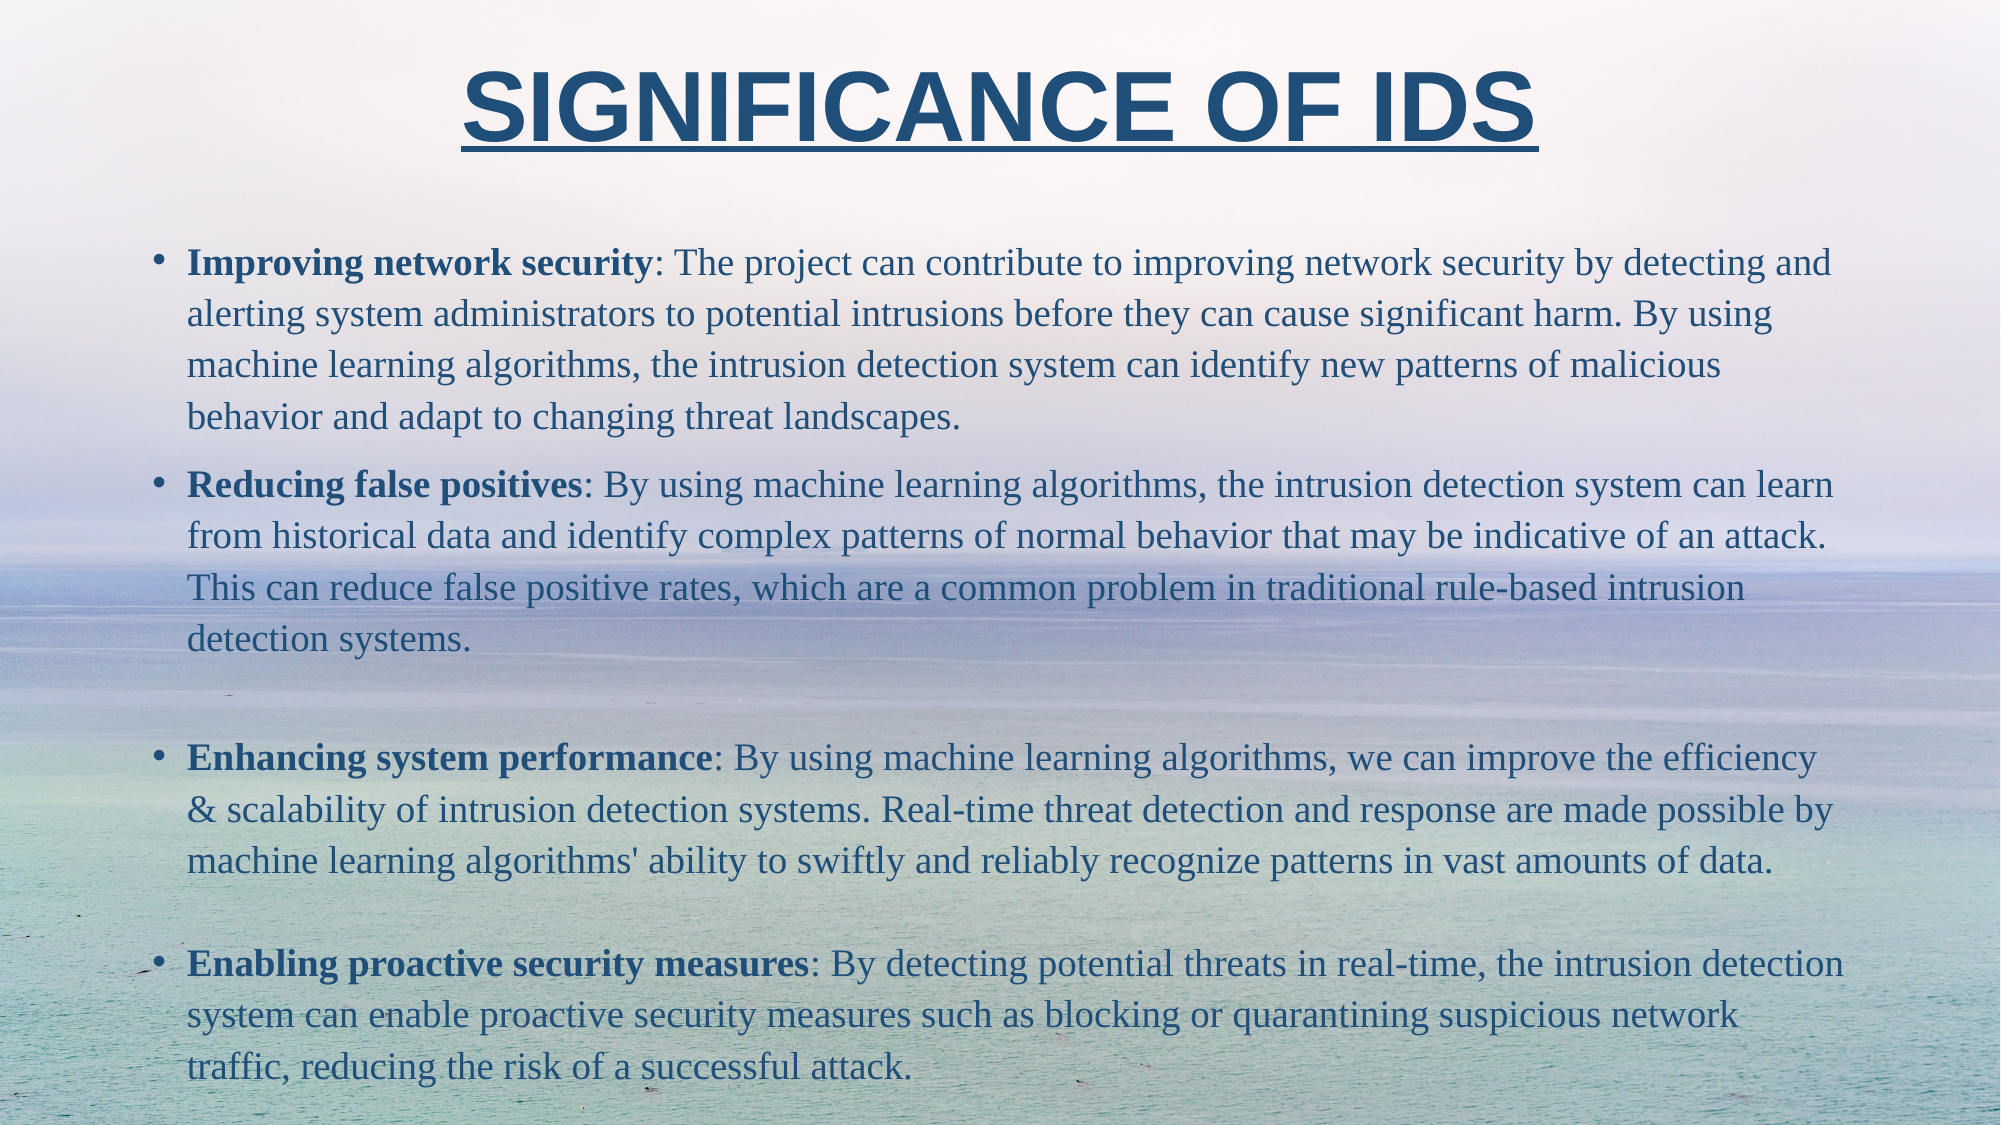

# SIGNIFICANCE OF IDS
Improving network security: The project can contribute to improving network security by detecting and alerting system administrators to potential intrusions before they can cause significant harm. By using machine learning algorithms, the intrusion detection system can identify new patterns of malicious behavior and adapt to changing threat landscapes.
Reducing false positives: By using machine learning algorithms, the intrusion detection system can learn from historical data and identify complex patterns of normal behavior that may be indicative of an attack. This can reduce false positive rates, which are a common problem in traditional rule-based intrusion detection systems.

Enhancing system performance: By using machine learning algorithms, we can improve the efficiency & scalability of intrusion detection systems. Real-time threat detection and response are made possible by machine learning algorithms' ability to swiftly and reliably recognize patterns in vast amounts of data.

Enabling proactive security measures: By detecting potential threats in real-time, the intrusion detection system can enable proactive security measures such as blocking or quarantining suspicious network traffic, reducing the risk of a successful attack.